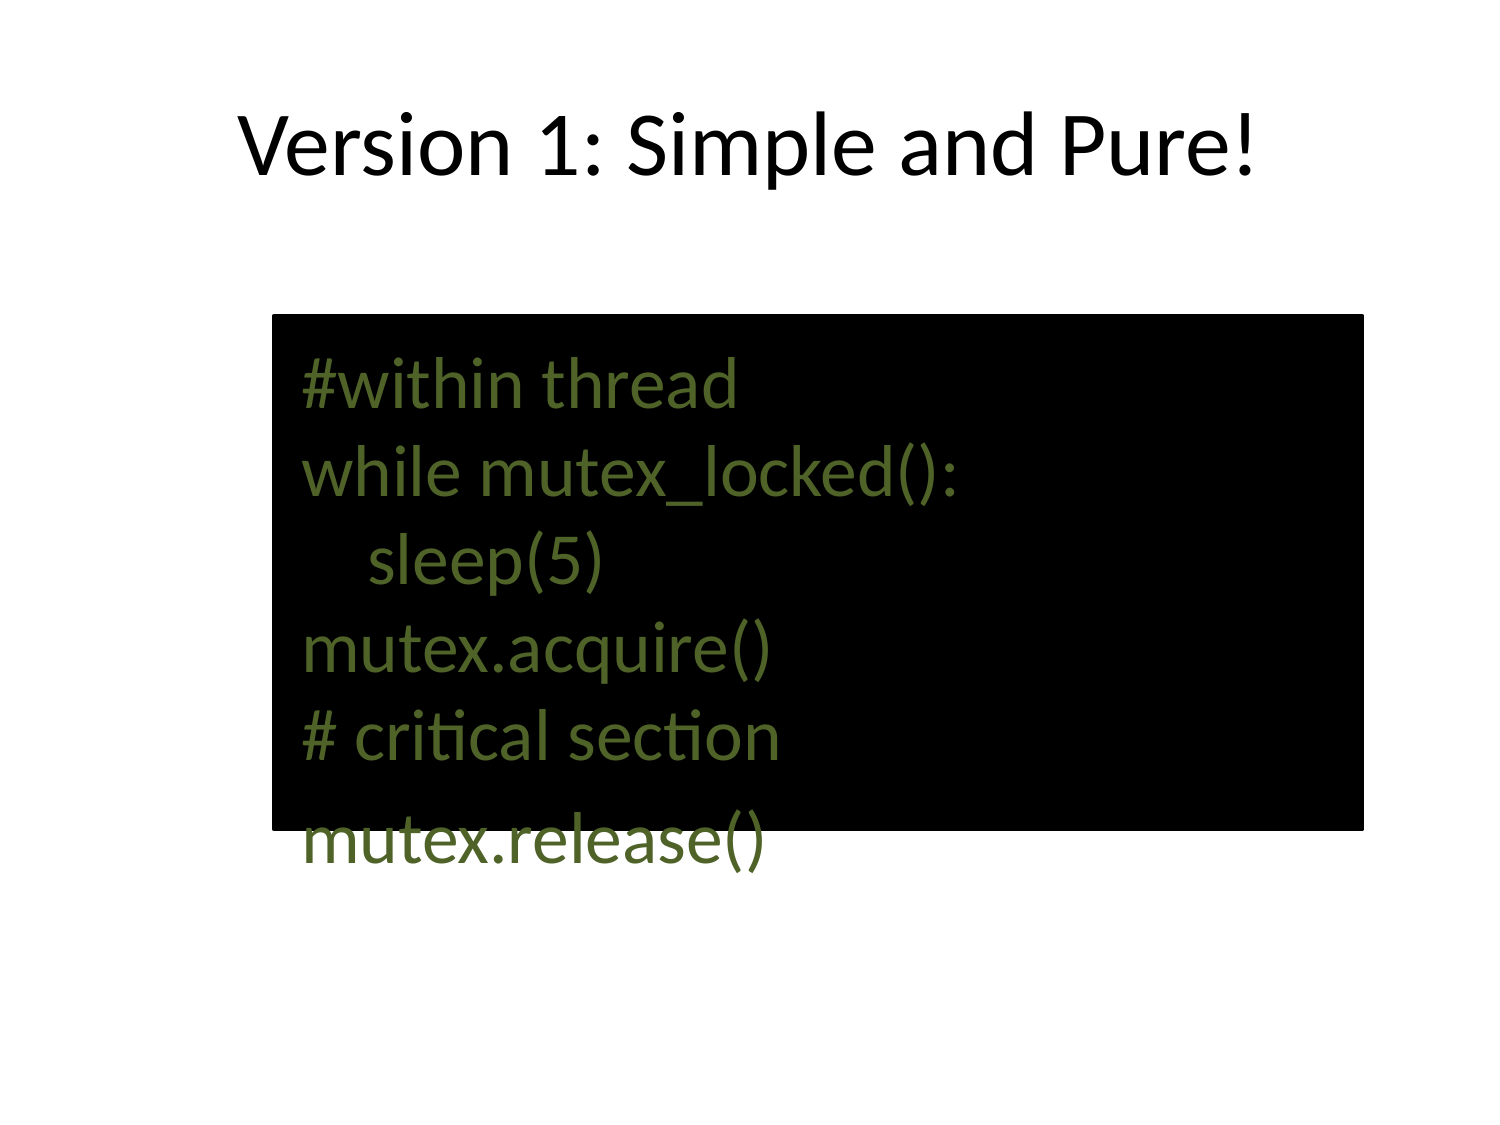

# Version 1: Simple and Pure!

#within thread
while mutex_locked():
    sleep(5)
mutex.acquire()
# critical section
mutex.release()